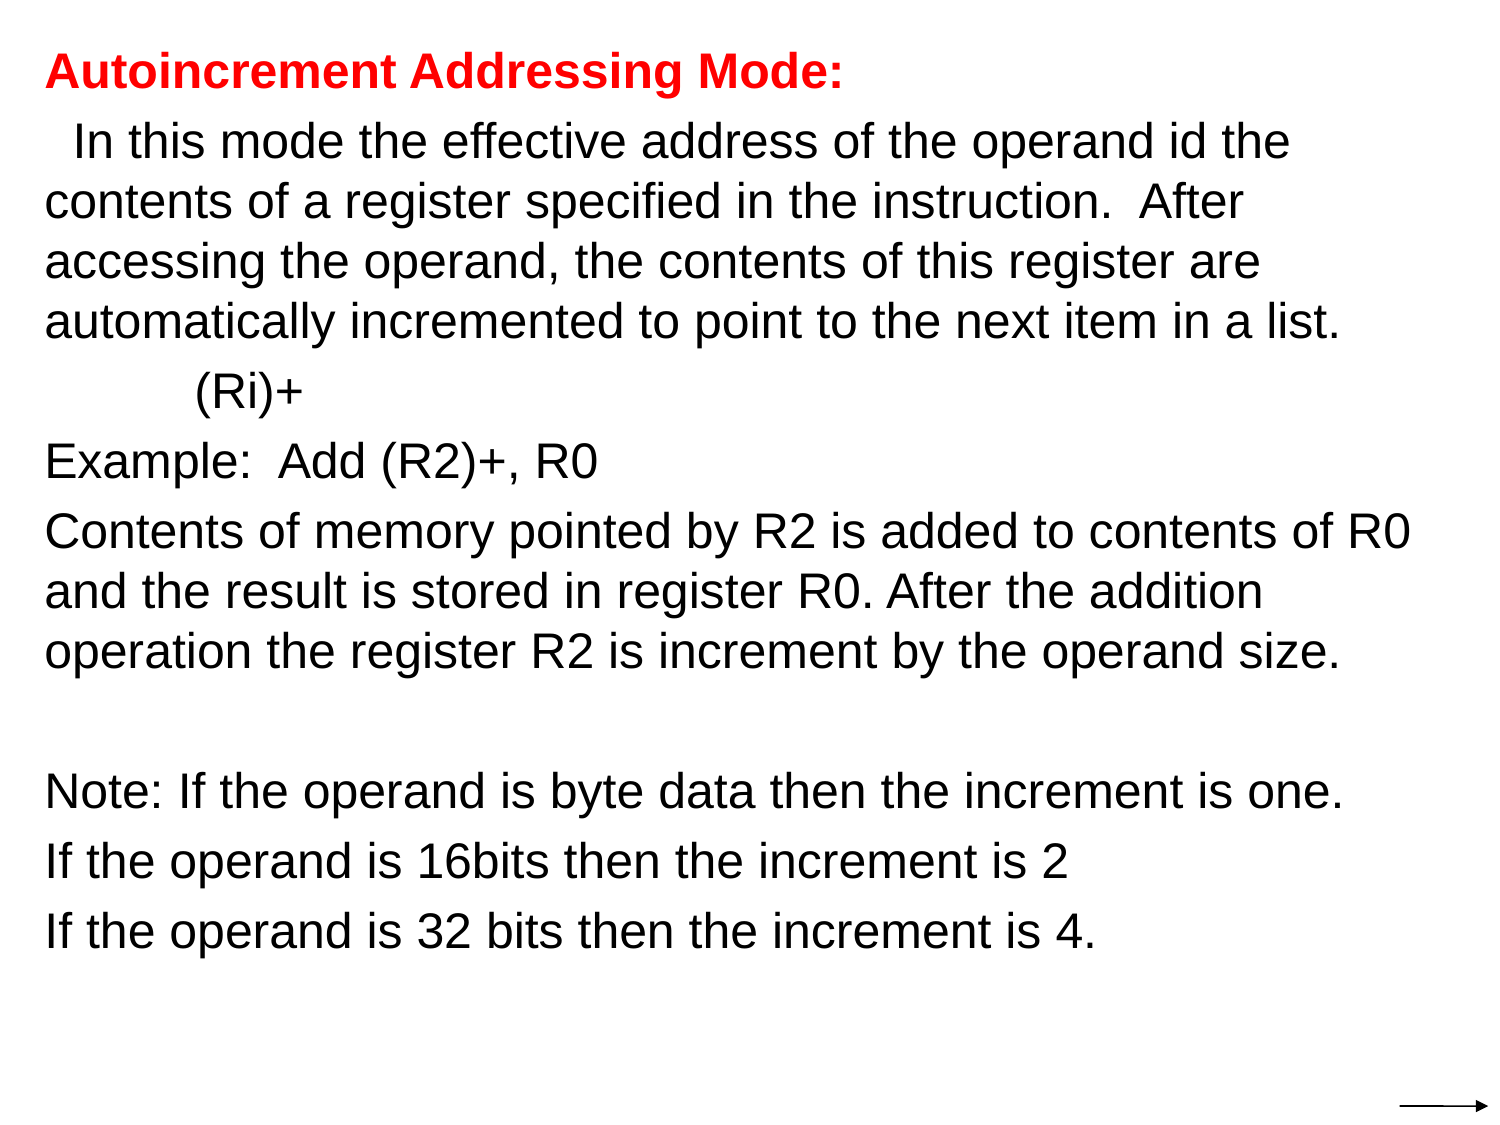

Autoincrement Addressing Mode:
  In this mode the effective address of the operand id the contents of a register specified in the instruction.  After accessing the operand, the contents of this register are automatically incremented to point to the next item in a list.
	(Ri)+
Example:  Add (R2)+, R0
Contents of memory pointed by R2 is added to contents of R0 and the result is stored in register R0. After the addition operation the register R2 is increment by the operand size.

Note: If the operand is byte data then the increment is one.
If the operand is 16bits then the increment is 2
If the operand is 32 bits then the increment is 4.